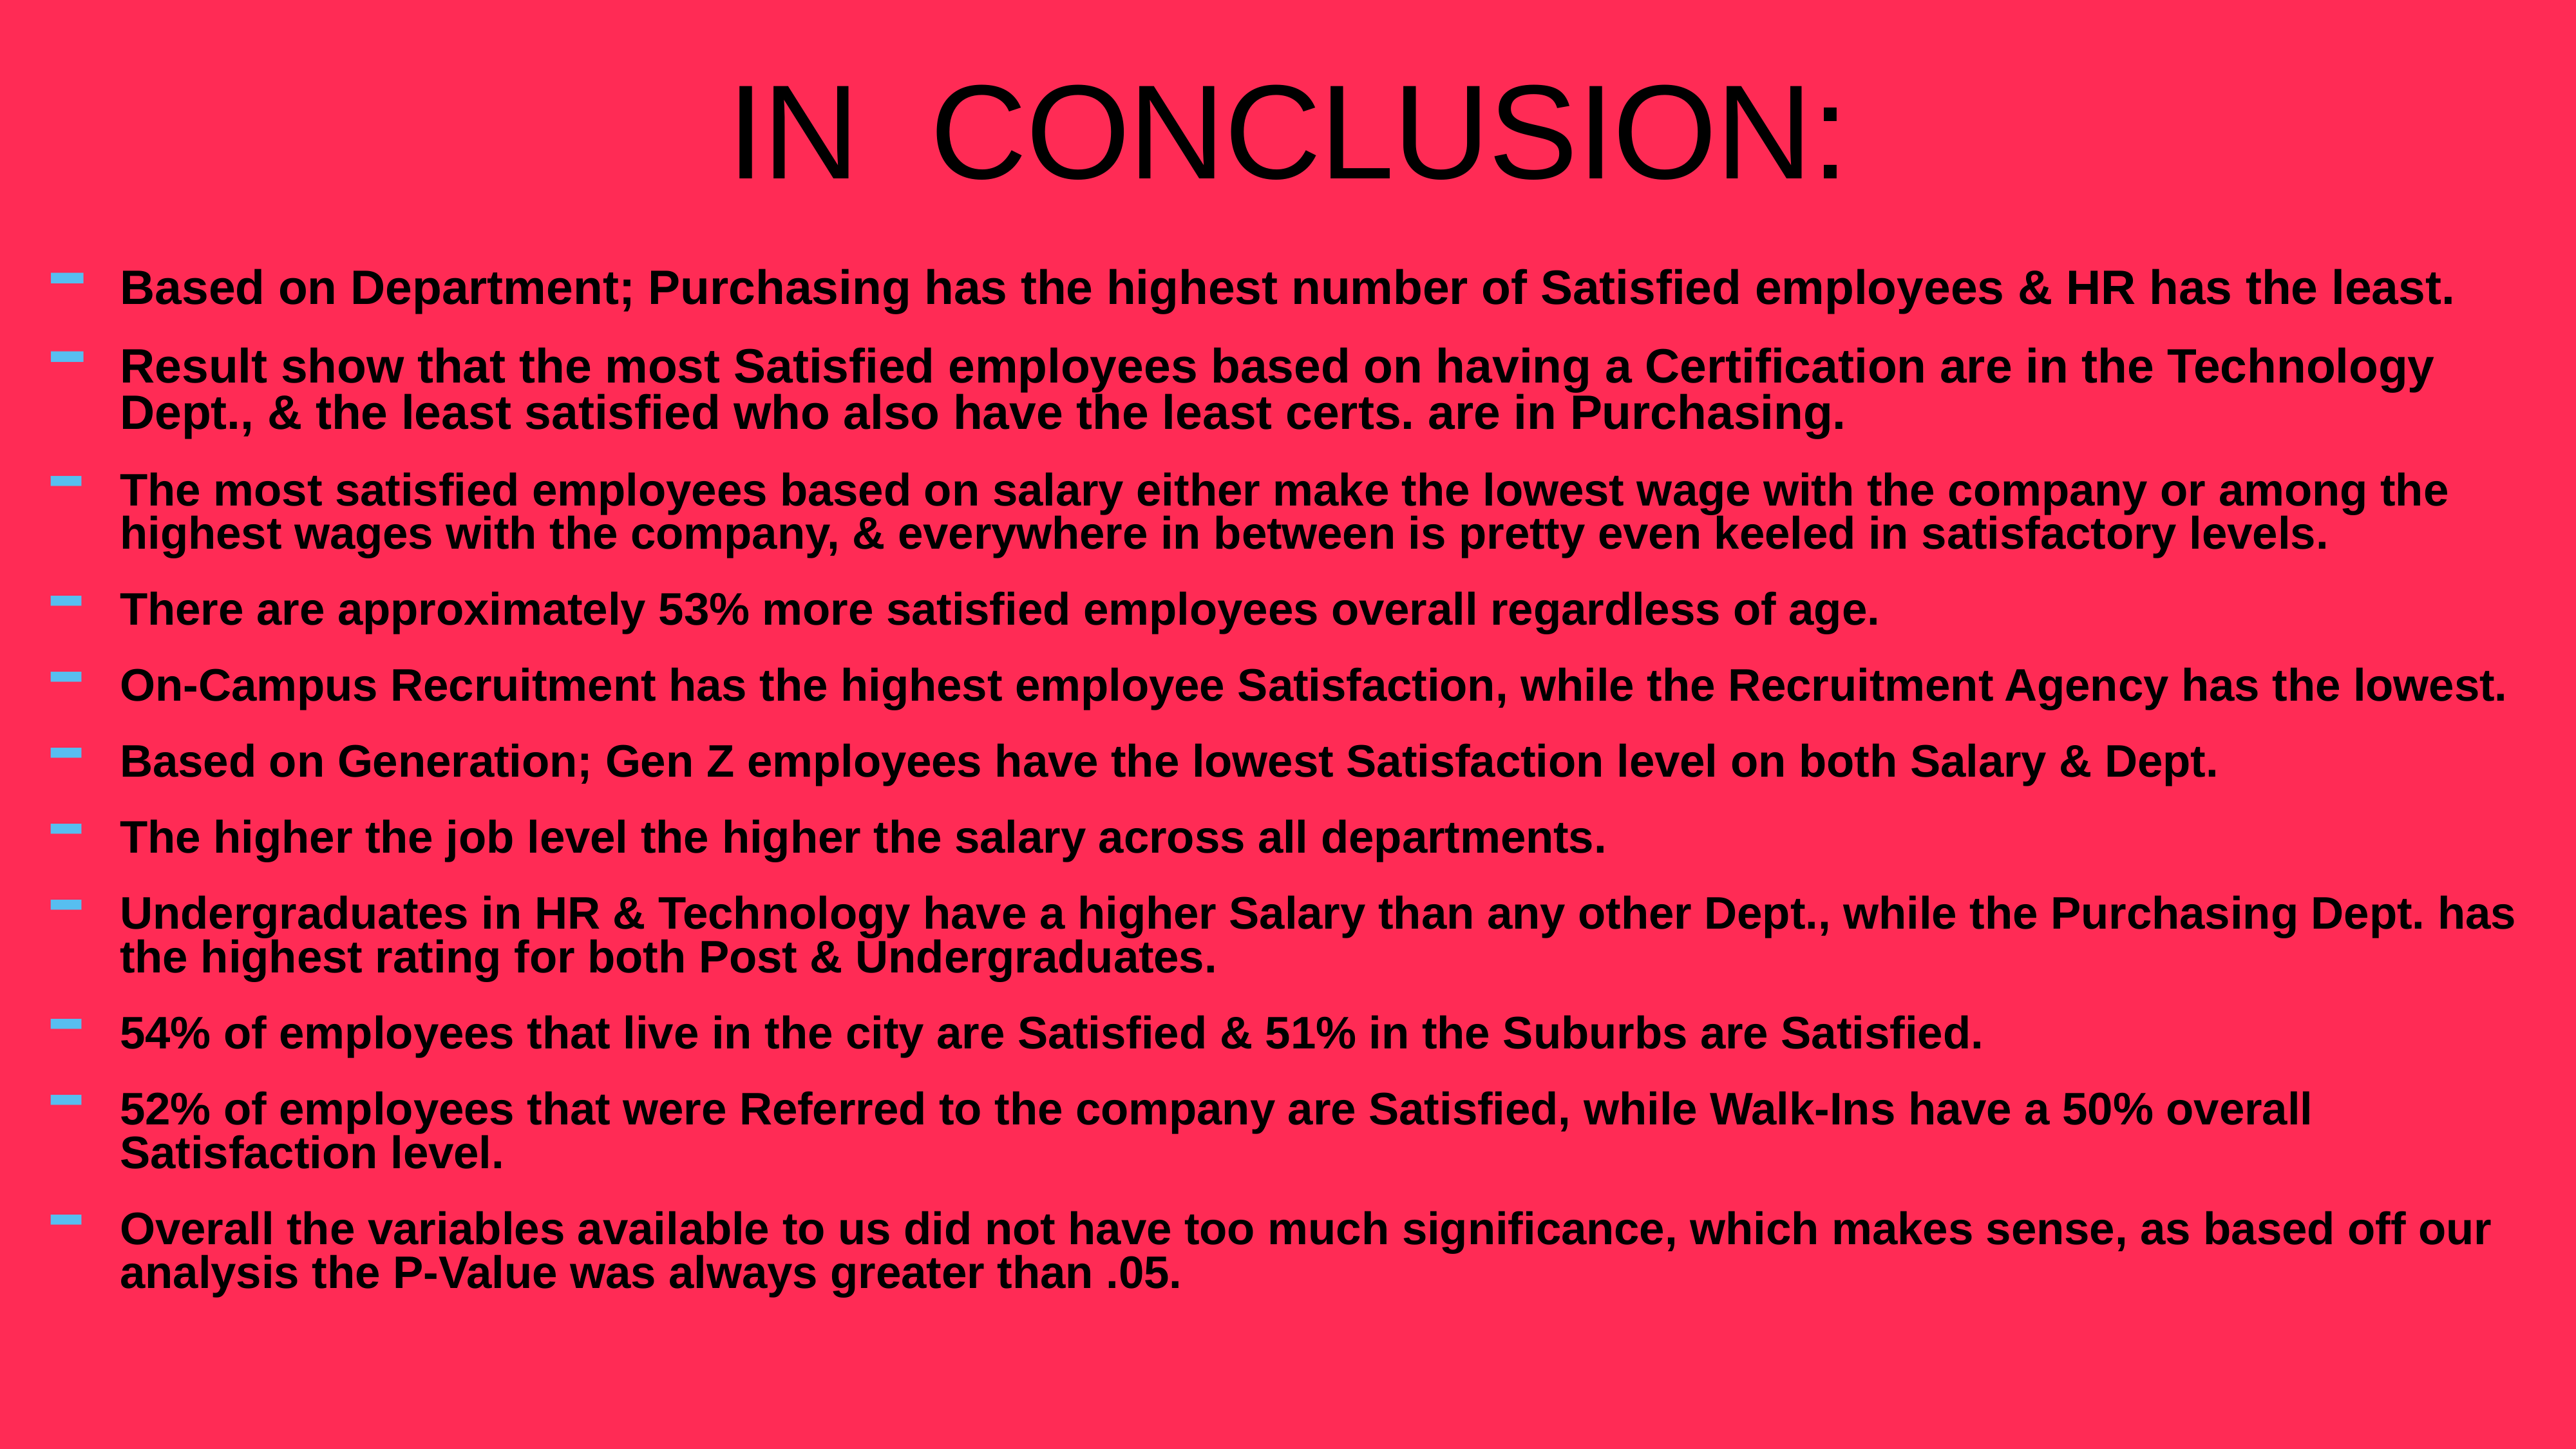

In  conclusion:
Based on Department; Purchasing has the highest number of Satisfied employees & HR has the least.
Result show that the most Satisfied employees based on having a Certification are in the Technology Dept., & the least satisfied who also have the least certs. are in Purchasing.
The most satisfied employees based on salary either make the lowest wage with the company or among the highest wages with the company, & everywhere in between is pretty even keeled in satisfactory levels.
There are approximately 53% more satisfied employees overall regardless of age.
On-Campus Recruitment has the highest employee Satisfaction, while the Recruitment Agency has the lowest.
Based on Generation; Gen Z employees have the lowest Satisfaction level on both Salary & Dept.
The higher the job level the higher the salary across all departments.
Undergraduates in HR & Technology have a higher Salary than any other Dept., while the Purchasing Dept. has the highest rating for both Post & Undergraduates.
54% of employees that live in the city are Satisfied & 51% in the Suburbs are Satisfied.
52% of employees that were Referred to the company are Satisfied, while Walk-Ins have a 50% overall Satisfaction level.
Overall the variables available to us did not have too much significance, which makes sense, as based off our analysis the P-Value was always greater than .05.